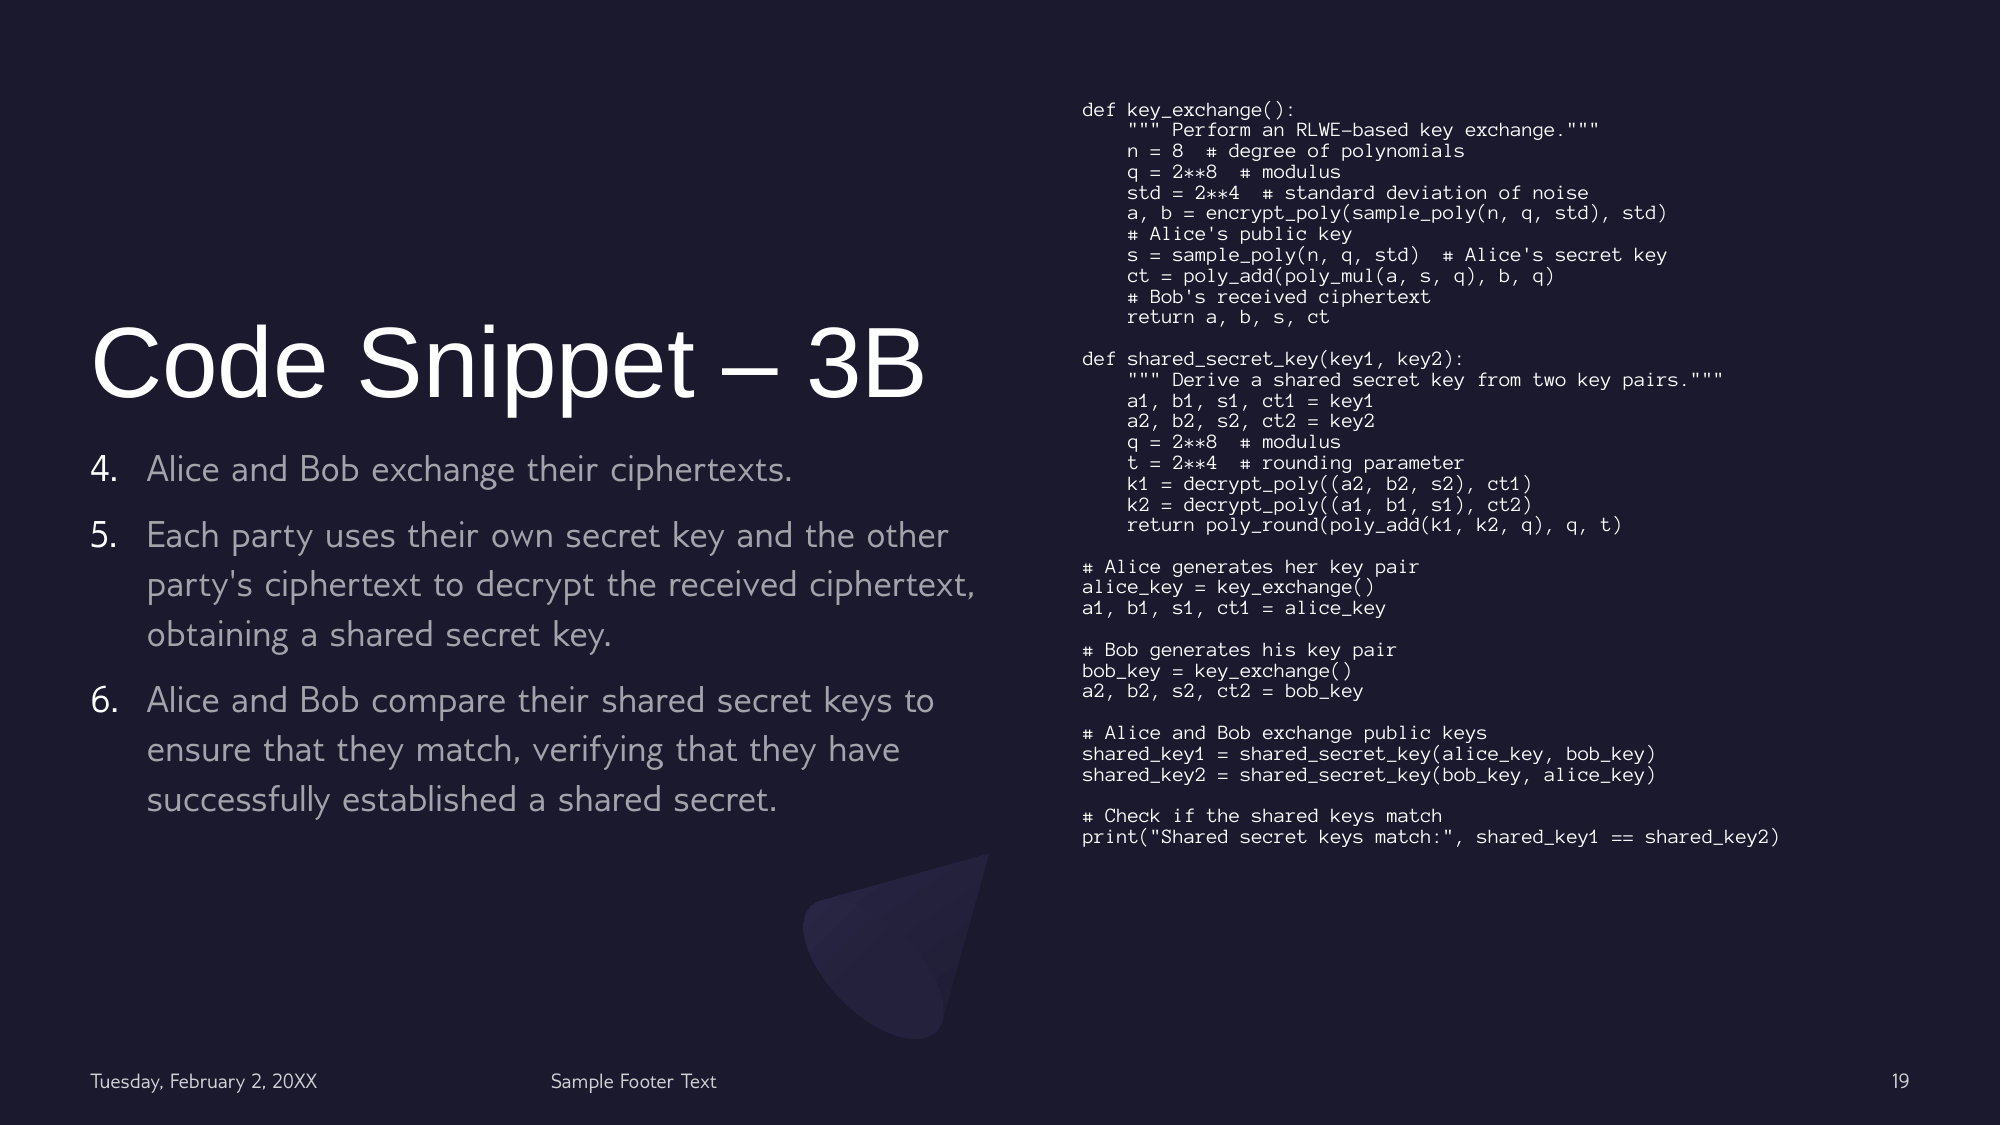

# Code Snippet – 3B
| def key\_exchange():     """ Perform an RLWE-based key exchange."""     n = 8  # degree of polynomials     q = 2\*\*8  # modulus     std = 2\*\*4  # standard deviation of noise     a, b = encrypt\_poly(sample\_poly(n, q, std), std)  # Alice's public key     s = sample\_poly(n, q, std)  # Alice's secret key     ct = poly\_add(poly\_mul(a, s, q), b, q)  # Bob's received ciphertext     return a, b, s, ct def shared\_secret\_key(key1, key2):     """ Derive a shared secret key from two key pairs."""     a1, b1, s1, ct1 = key1     a2, b2, s2, ct2 = key2     q = 2\*\*8  # modulus     t = 2\*\*4  # rounding parameter     k1 = decrypt\_poly((a2, b2, s2), ct1)     k2 = decrypt\_poly((a1, b1, s1), ct2)     return poly\_round(poly\_add(k1, k2, q), q, t) # Alice generates her key pair alice\_key = key\_exchange() a1, b1, s1, ct1 = alice\_key # Bob generates his key pair bob\_key = key\_exchange() a2, b2, s2, ct2 = bob\_key # Alice and Bob exchange public keys shared\_key1 = shared\_secret\_key(alice\_key, bob\_key) shared\_key2 = shared\_secret\_key(bob\_key, alice\_key) # Check if the shared keys match print("Shared secret keys match:", shared\_key1 == shared\_key2) |
| --- |
Alice and Bob exchange their ciphertexts.
Each party uses their own secret key and the other party's ciphertext to decrypt the received ciphertext, obtaining a shared secret key.
Alice and Bob compare their shared secret keys to ensure that they match, verifying that they have successfully established a shared secret.
Tuesday, February 2, 20XX
Sample Footer Text
19